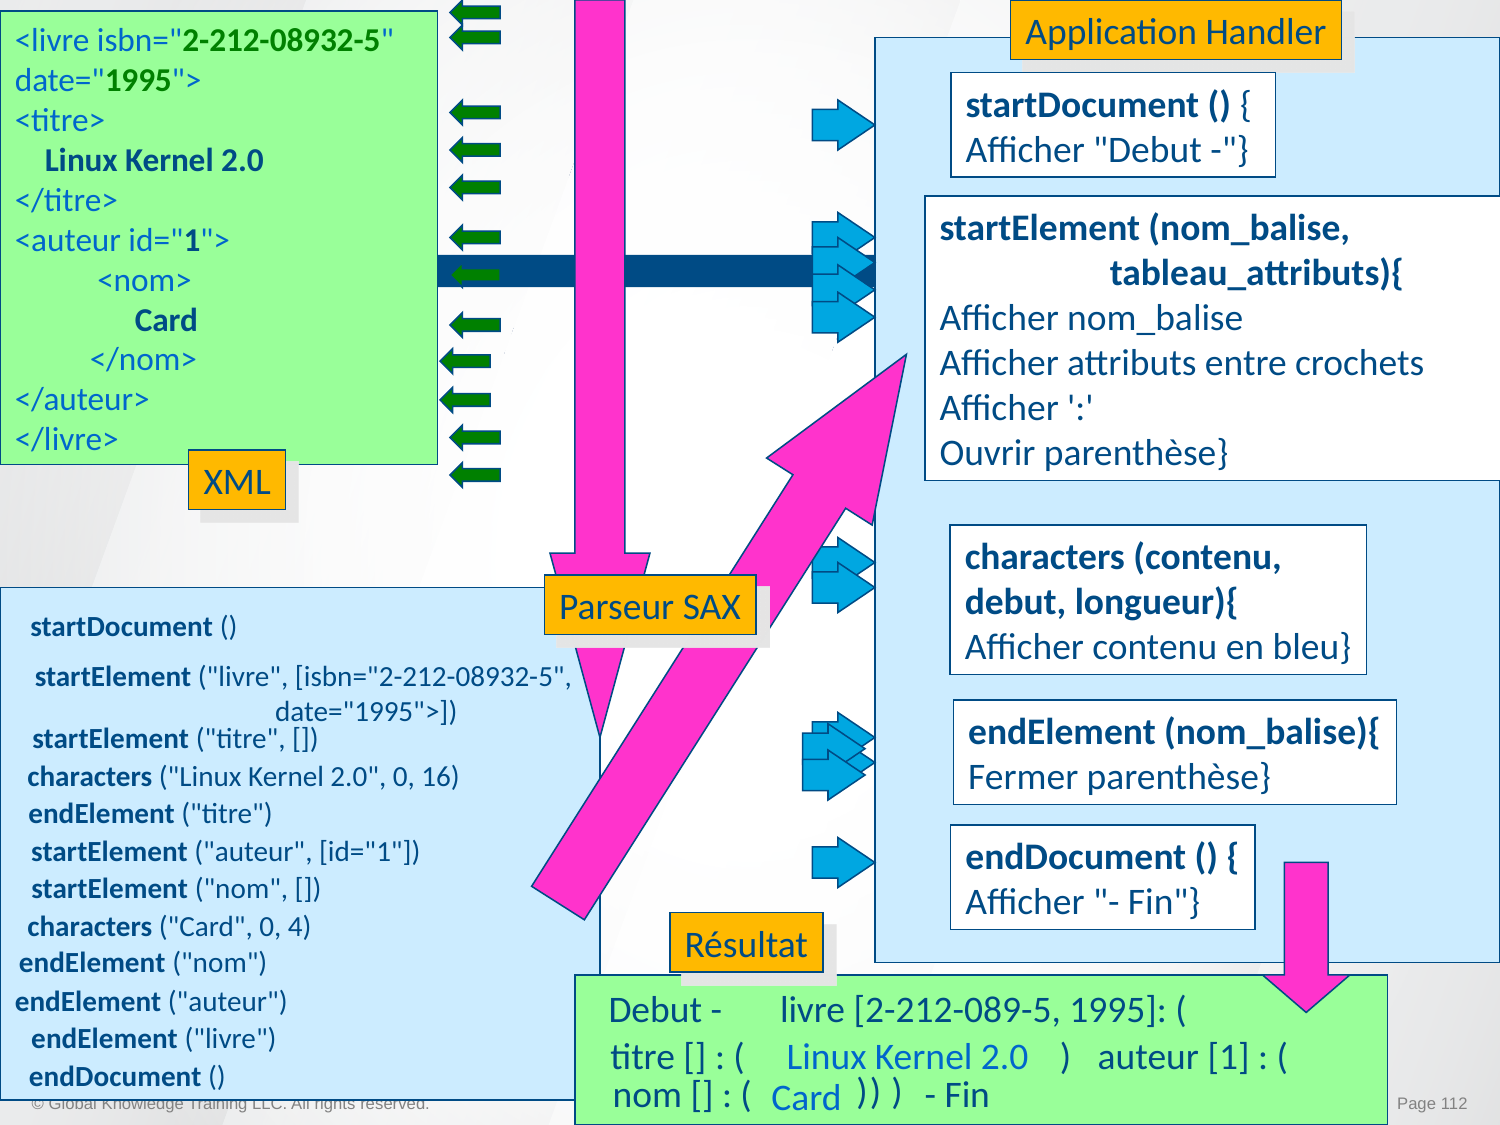

startDocument ()
Debut -

Application Handler
<livre isbn="2-212-08932-5" date="1995">
<titre>
    Linux Kernel 2.0
</titre>
<auteur id="1">
           <nom>
                Card
          </nom>
</auteur>
</livre>

startElement ("livre", [isbn="2-212-08932-5",
                                     date="1995">])
livre [2-212-089-5, 1995]: (

#
startDocument () {
Afficher "Debut -"}

startElement ("titre", [])
titre [] : (

characters ("Linux Kernel 2.0", 0, 16)
Linux Kernel 2.0

endElement ("titre")
)
startElement (nom_balise,
                    tableau_attributs){
Afficher nom_balise
Afficher attributs entre crochets
Afficher ':'
Ouvrir parenthèse}

startElement ("auteur", [id="1"])
auteur [1] : (

startElement ("nom", [])
nom [] : (

characters ("Card", 0, 4)
Card

endElement ("nom")
)

endElement ("auteur")
)

endElement ("livre")
)
XML

endDocument ()
- Fin
characters (contenu,
debut, longueur){
Afficher contenu en bleu}
Parseur SAX

endElement (nom_balise){
Fermer parenthèse}
endDocument () {
Afficher "- Fin"}

Résultat

copyright Hajji Ouajih
112